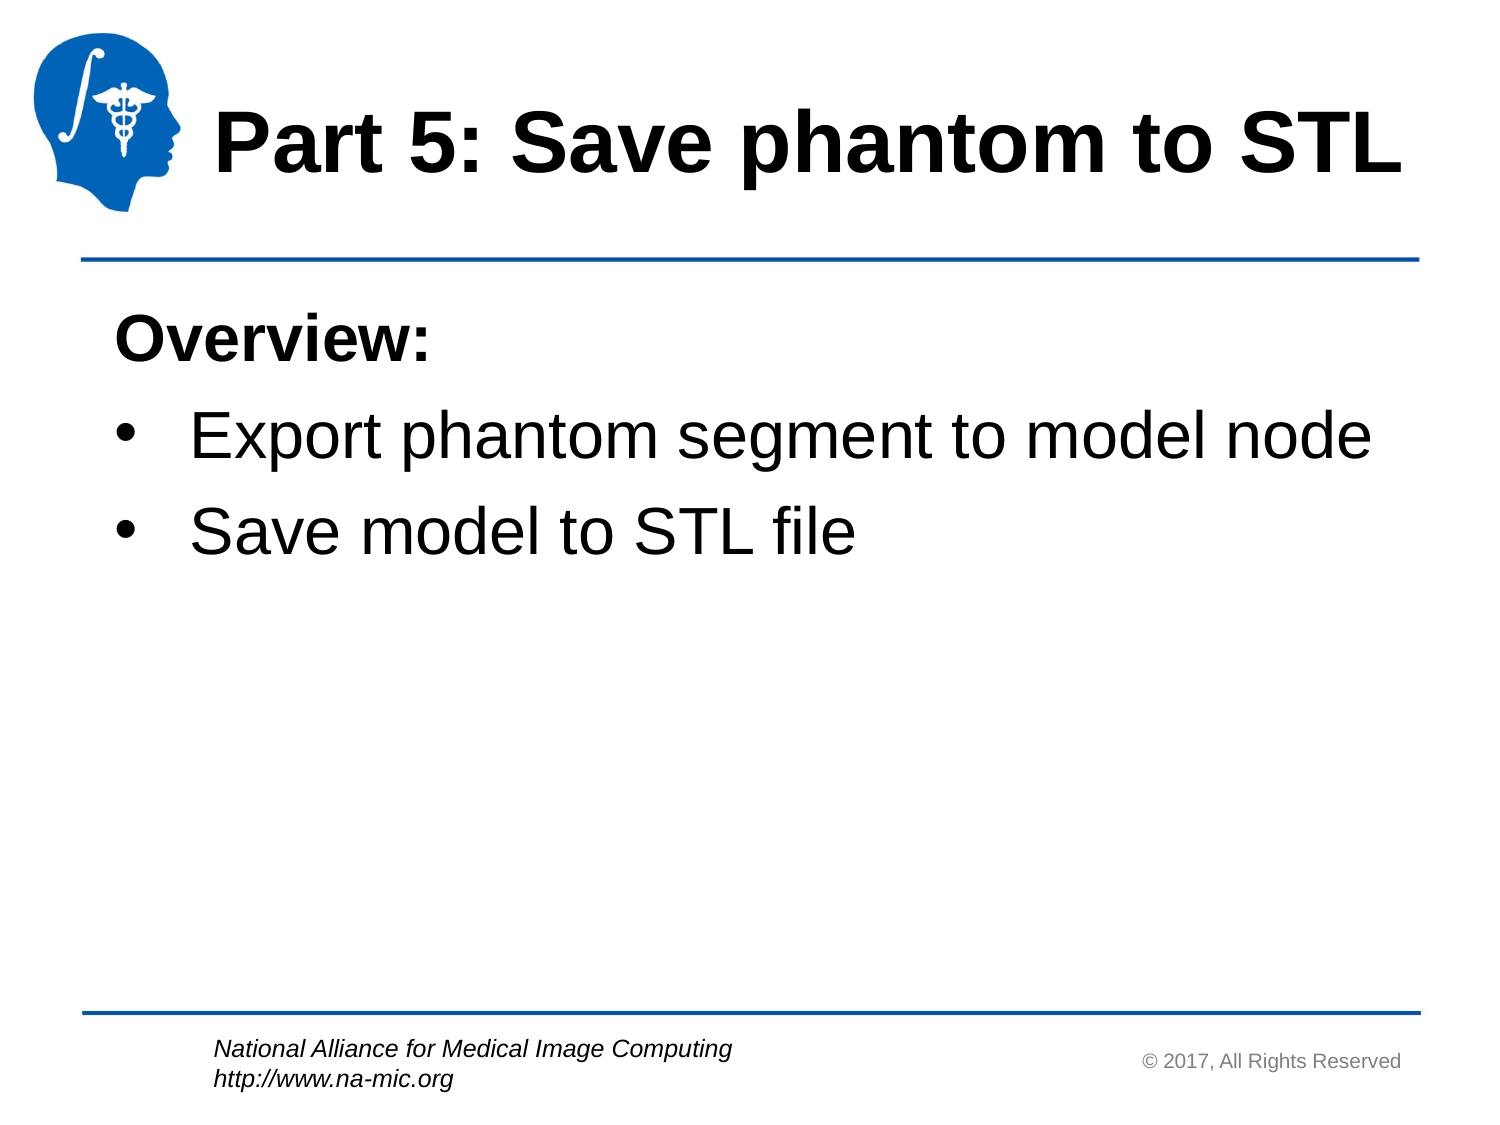

# Part 5: Save phantom to STL
Overview:
Export phantom segment to model node
Save model to STL file

© 2017, All Rights Reserved